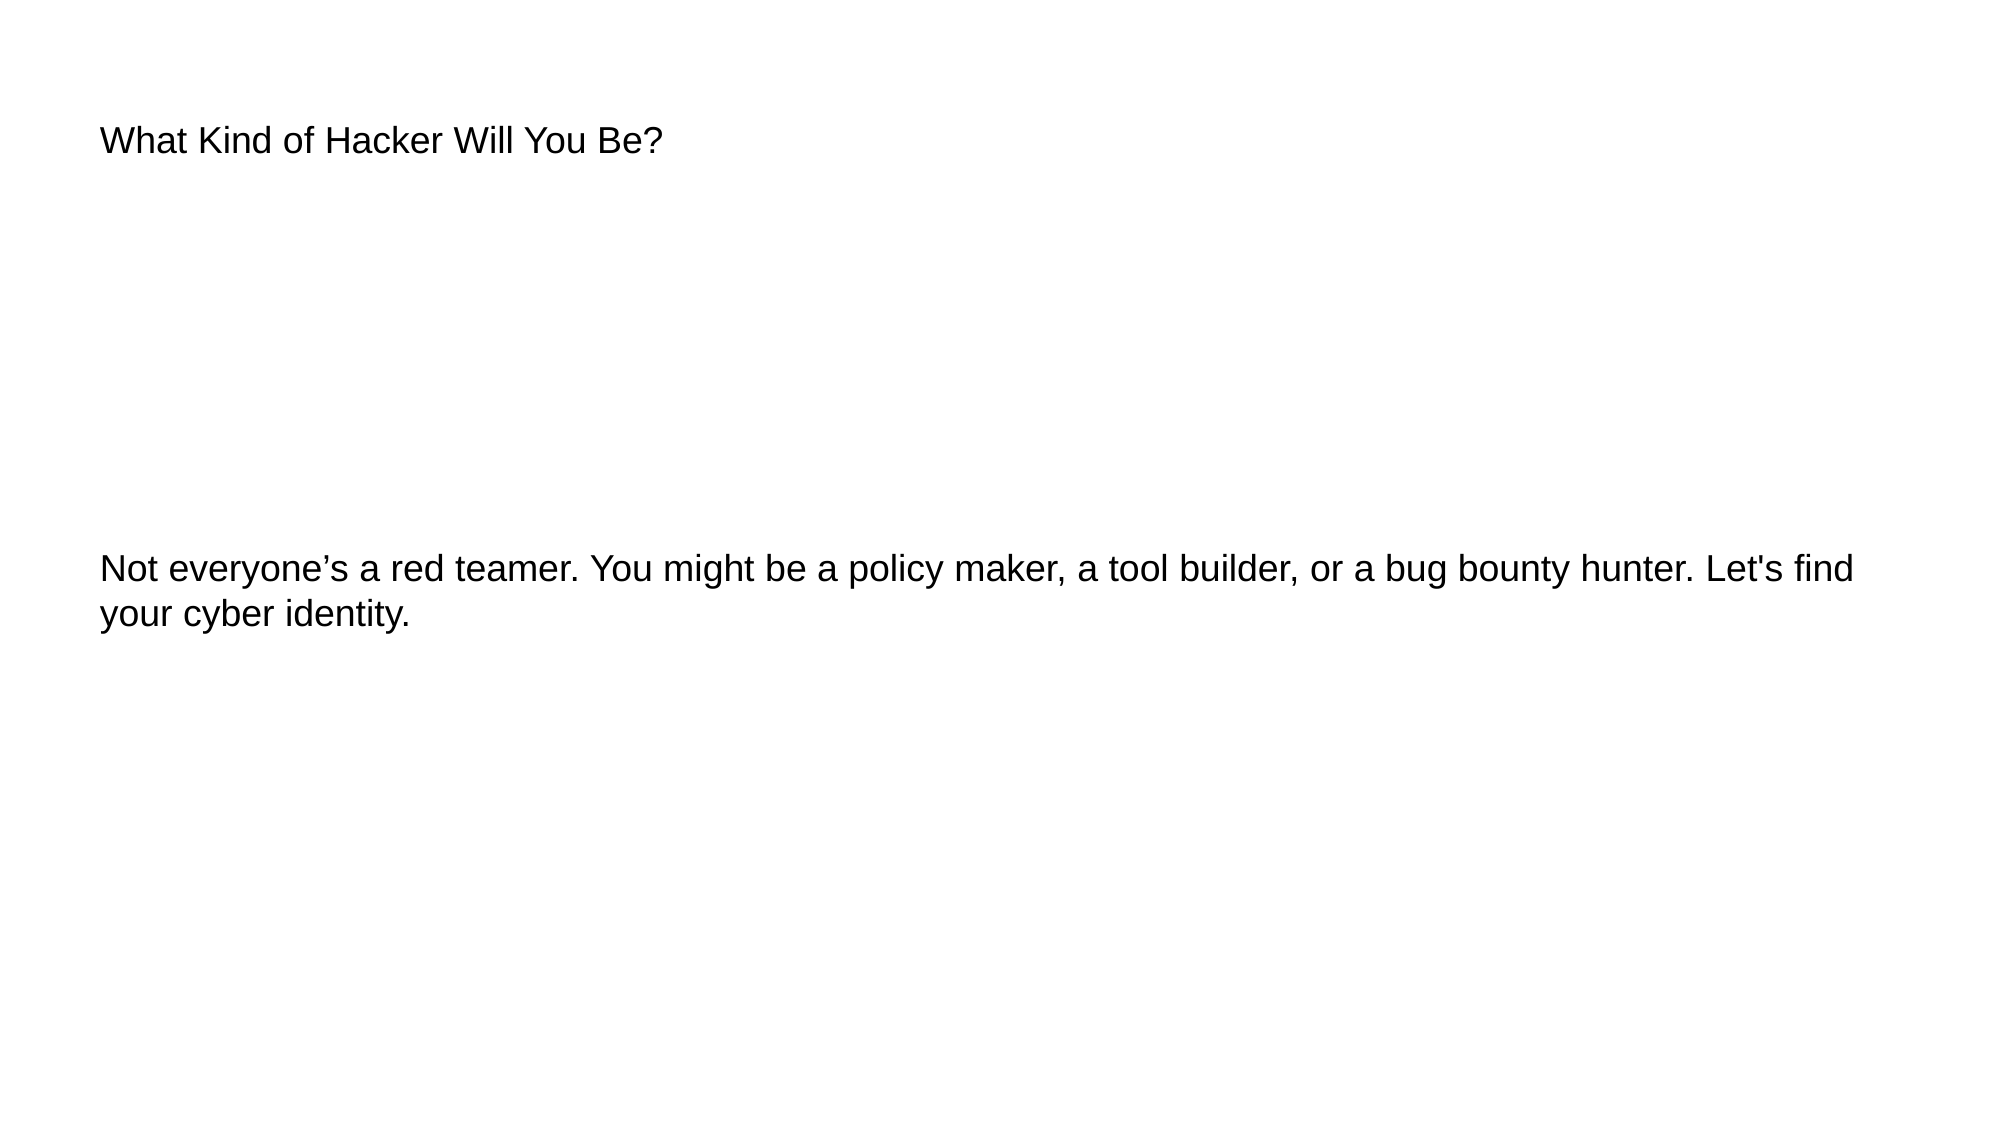

# What Kind of Hacker Will You Be?
Not everyone’s a red teamer. You might be a policy maker, a tool builder, or a bug bounty hunter. Let's find your cyber identity.